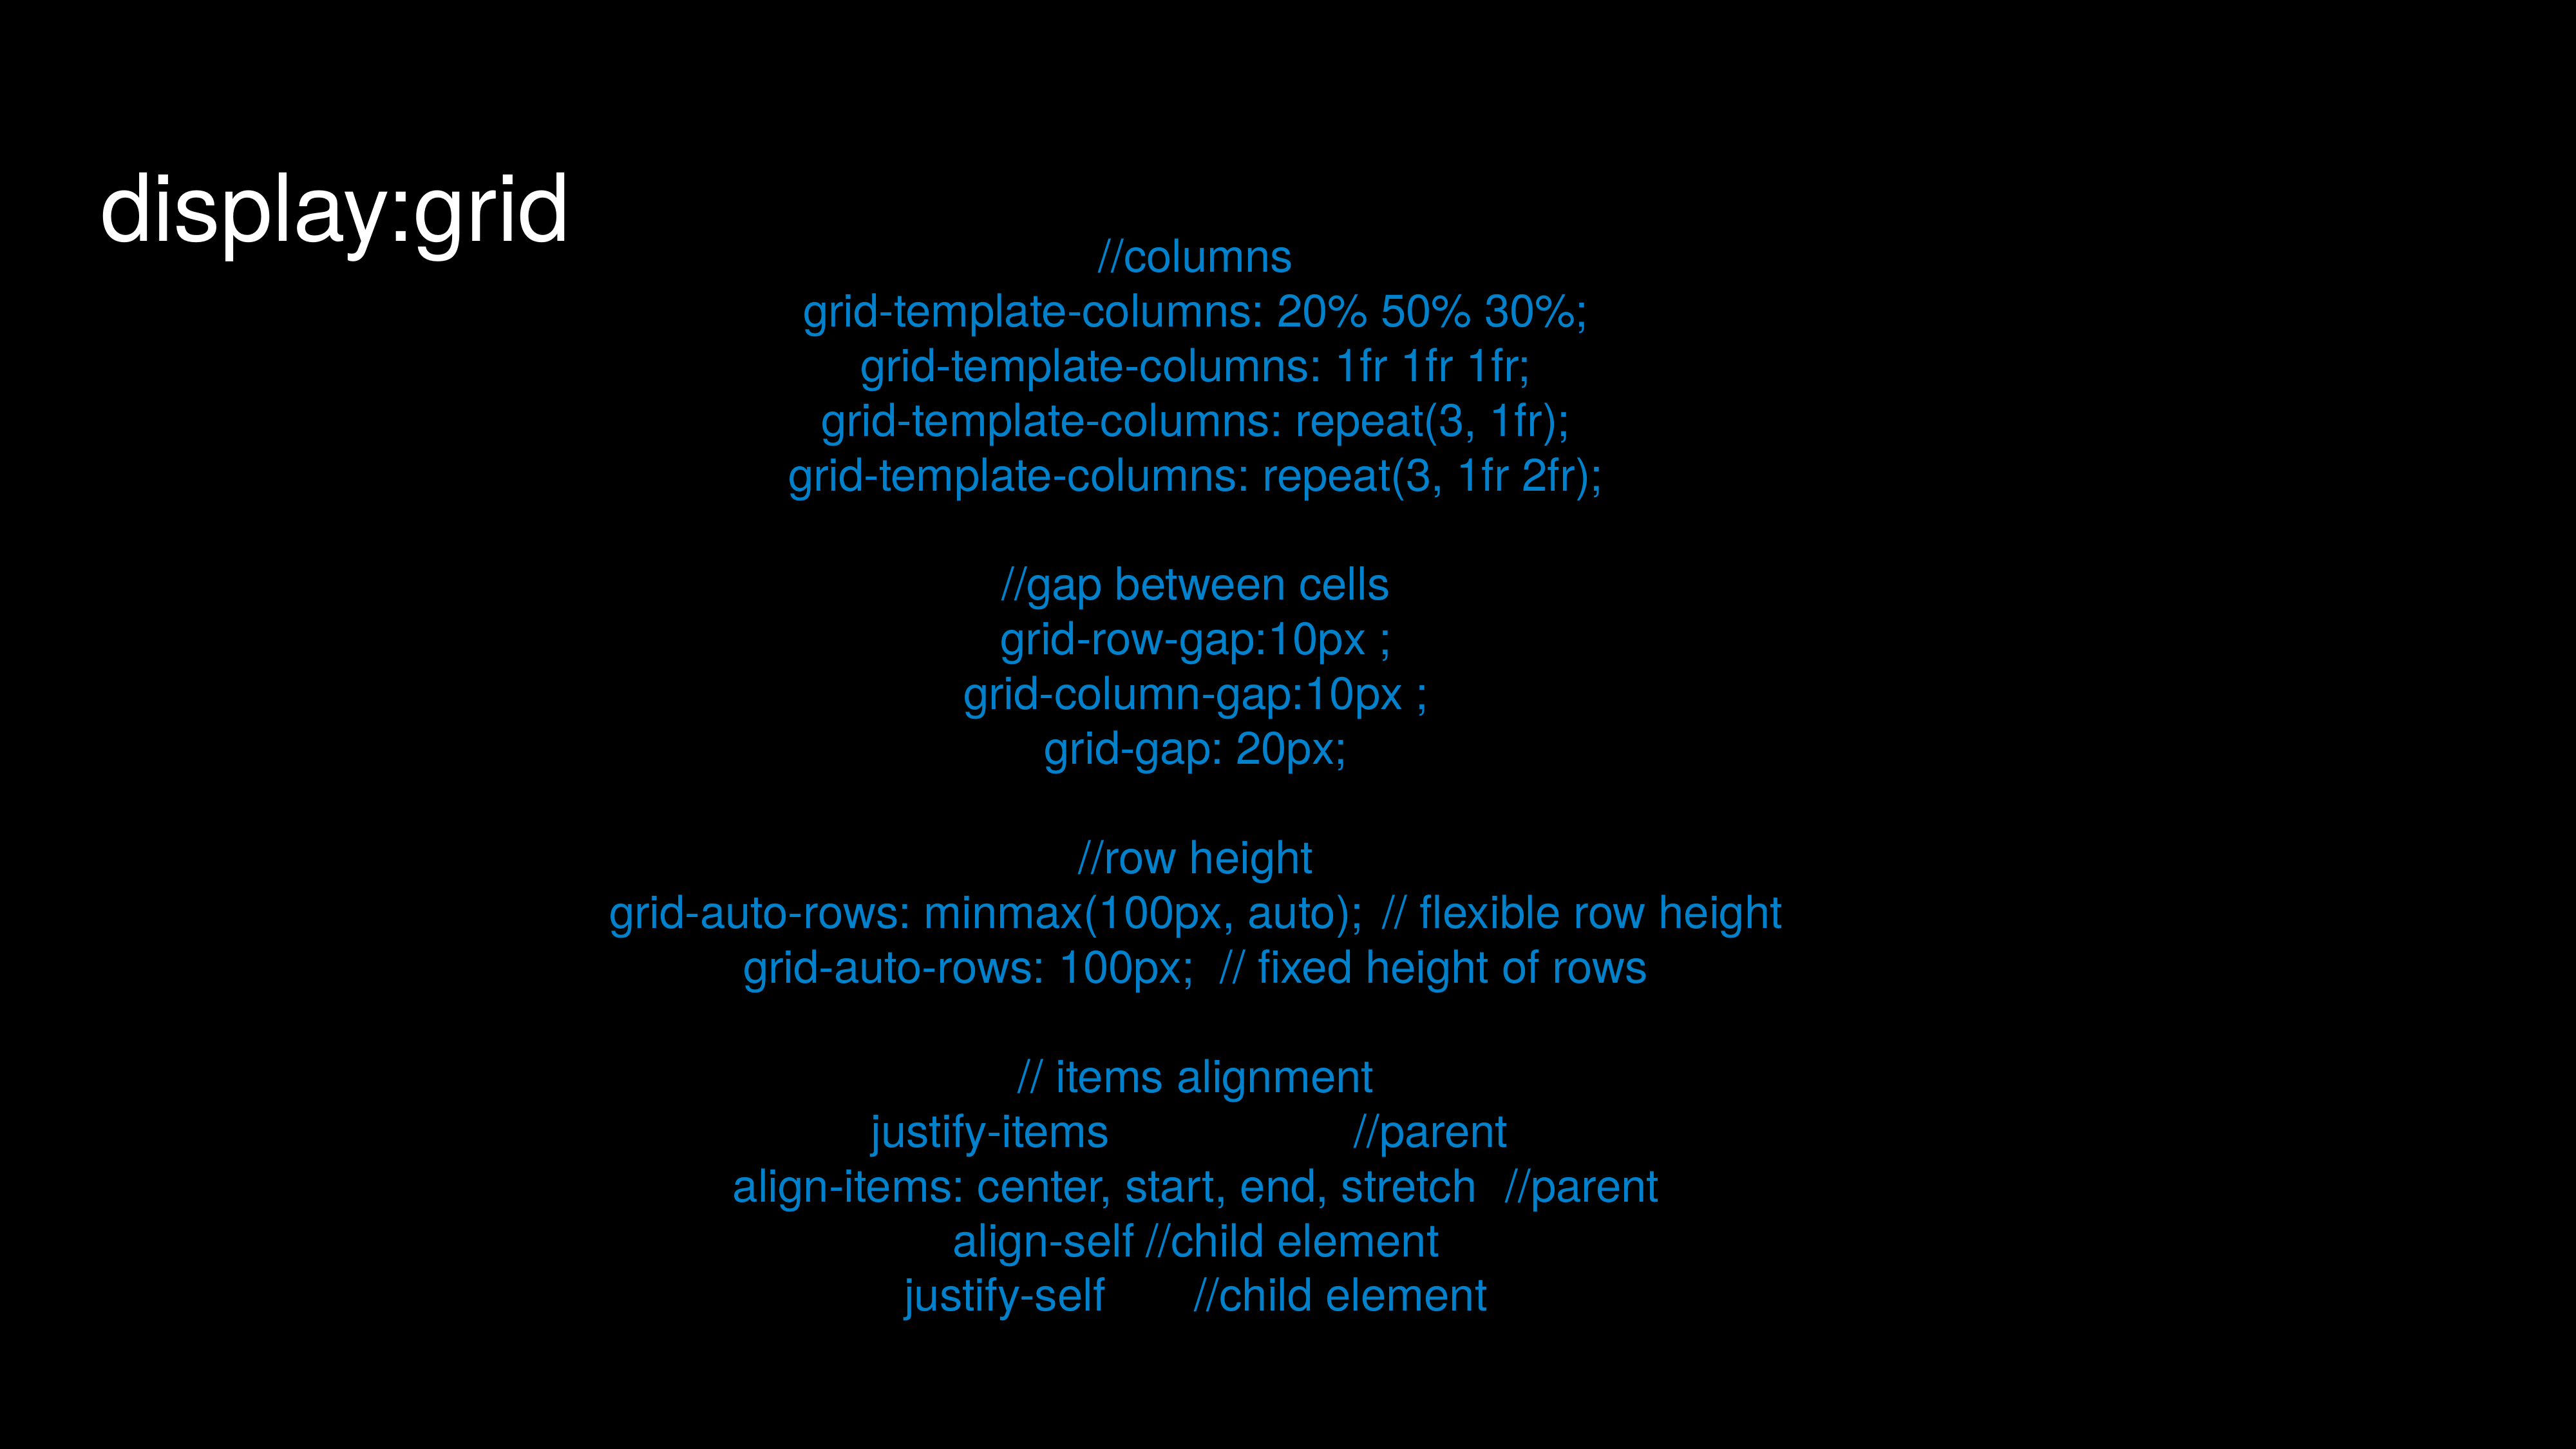

display:grid

//columns
grid-template-columns: 20% 50% 30%;
grid-template-columns: 1fr 1fr 1fr;
grid-template-columns: repeat(3, 1fr);
grid-template-columns: repeat(3, 1fr 2fr);

//gap between cells
grid-row-gap:10px ;
grid-column-gap:10px ;
grid-gap: 20px;

//row height
grid-auto-rows: minmax(100px, auto);	// flexible row height
grid-auto-rows: 100px;  // fixed height of rows

// items alignment
justify-items			//parent
align-items: center, start, end, stretch	//parent
align-self	//child element
justify-self 	//child element